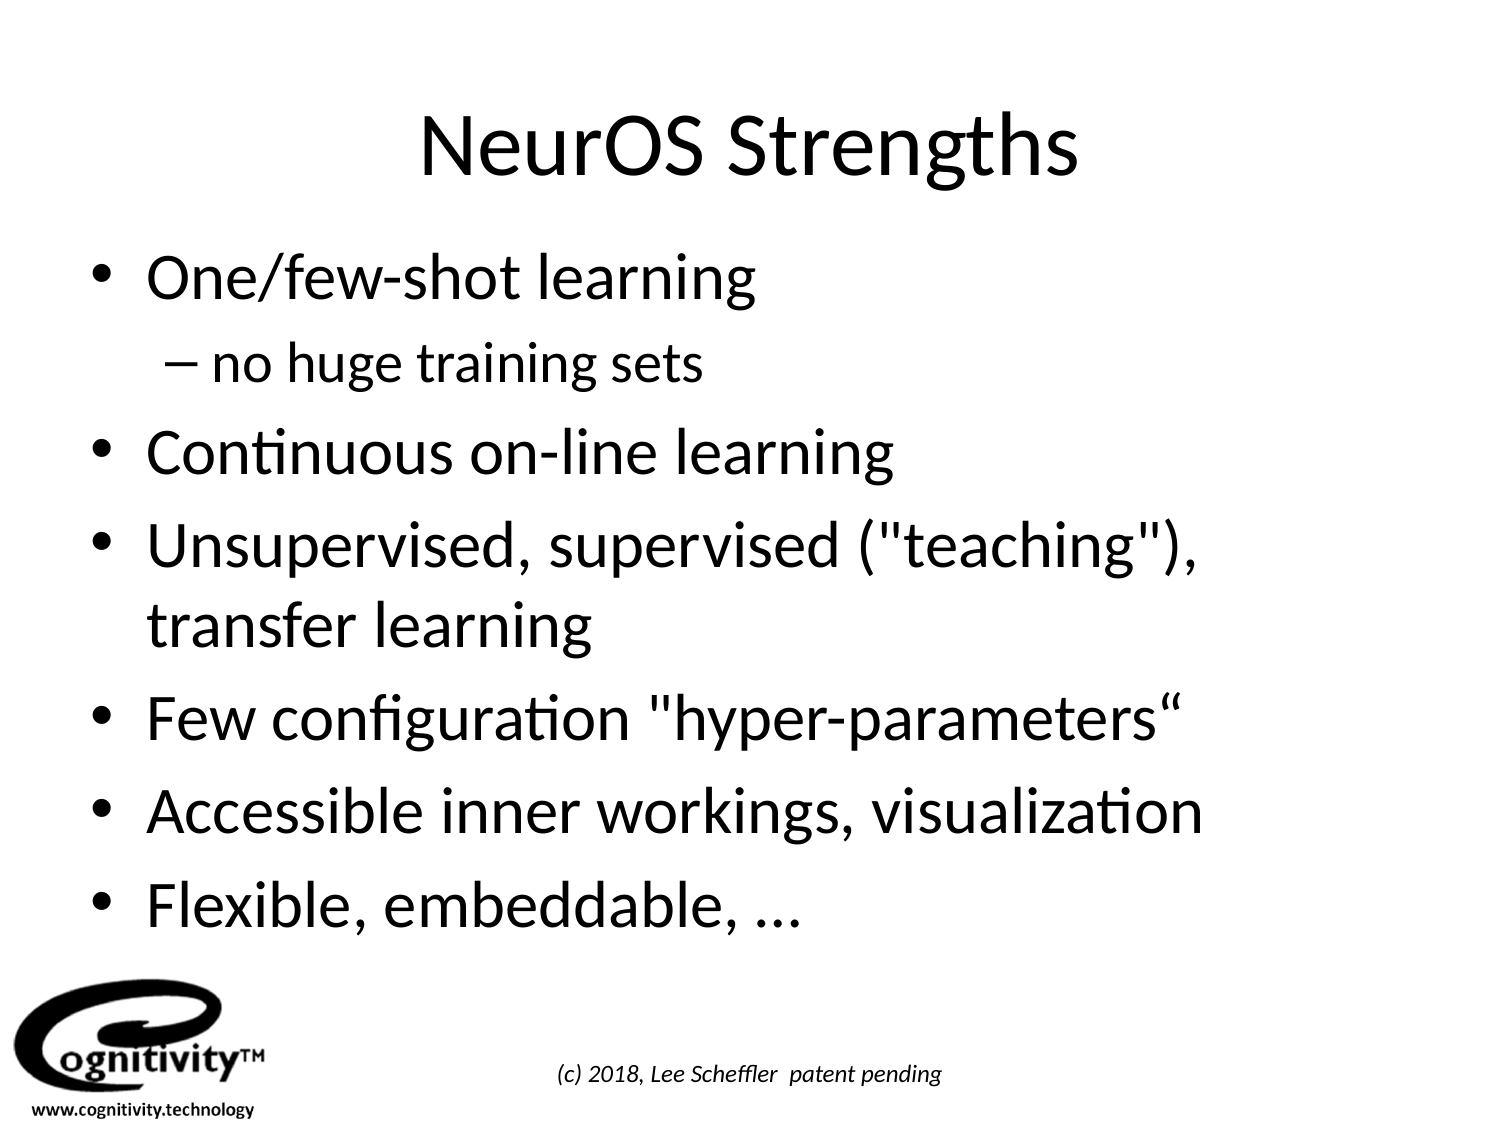

# NeurOS Strengths
One/few-shot learning
no huge training sets
Continuous on-line learning
Unsupervised, supervised ("teaching"), transfer learning
Few configuration "hyper-parameters“
Accessible inner workings, visualization
Flexible, embeddable, …
(c) 2018, Lee Scheffler  patent pending